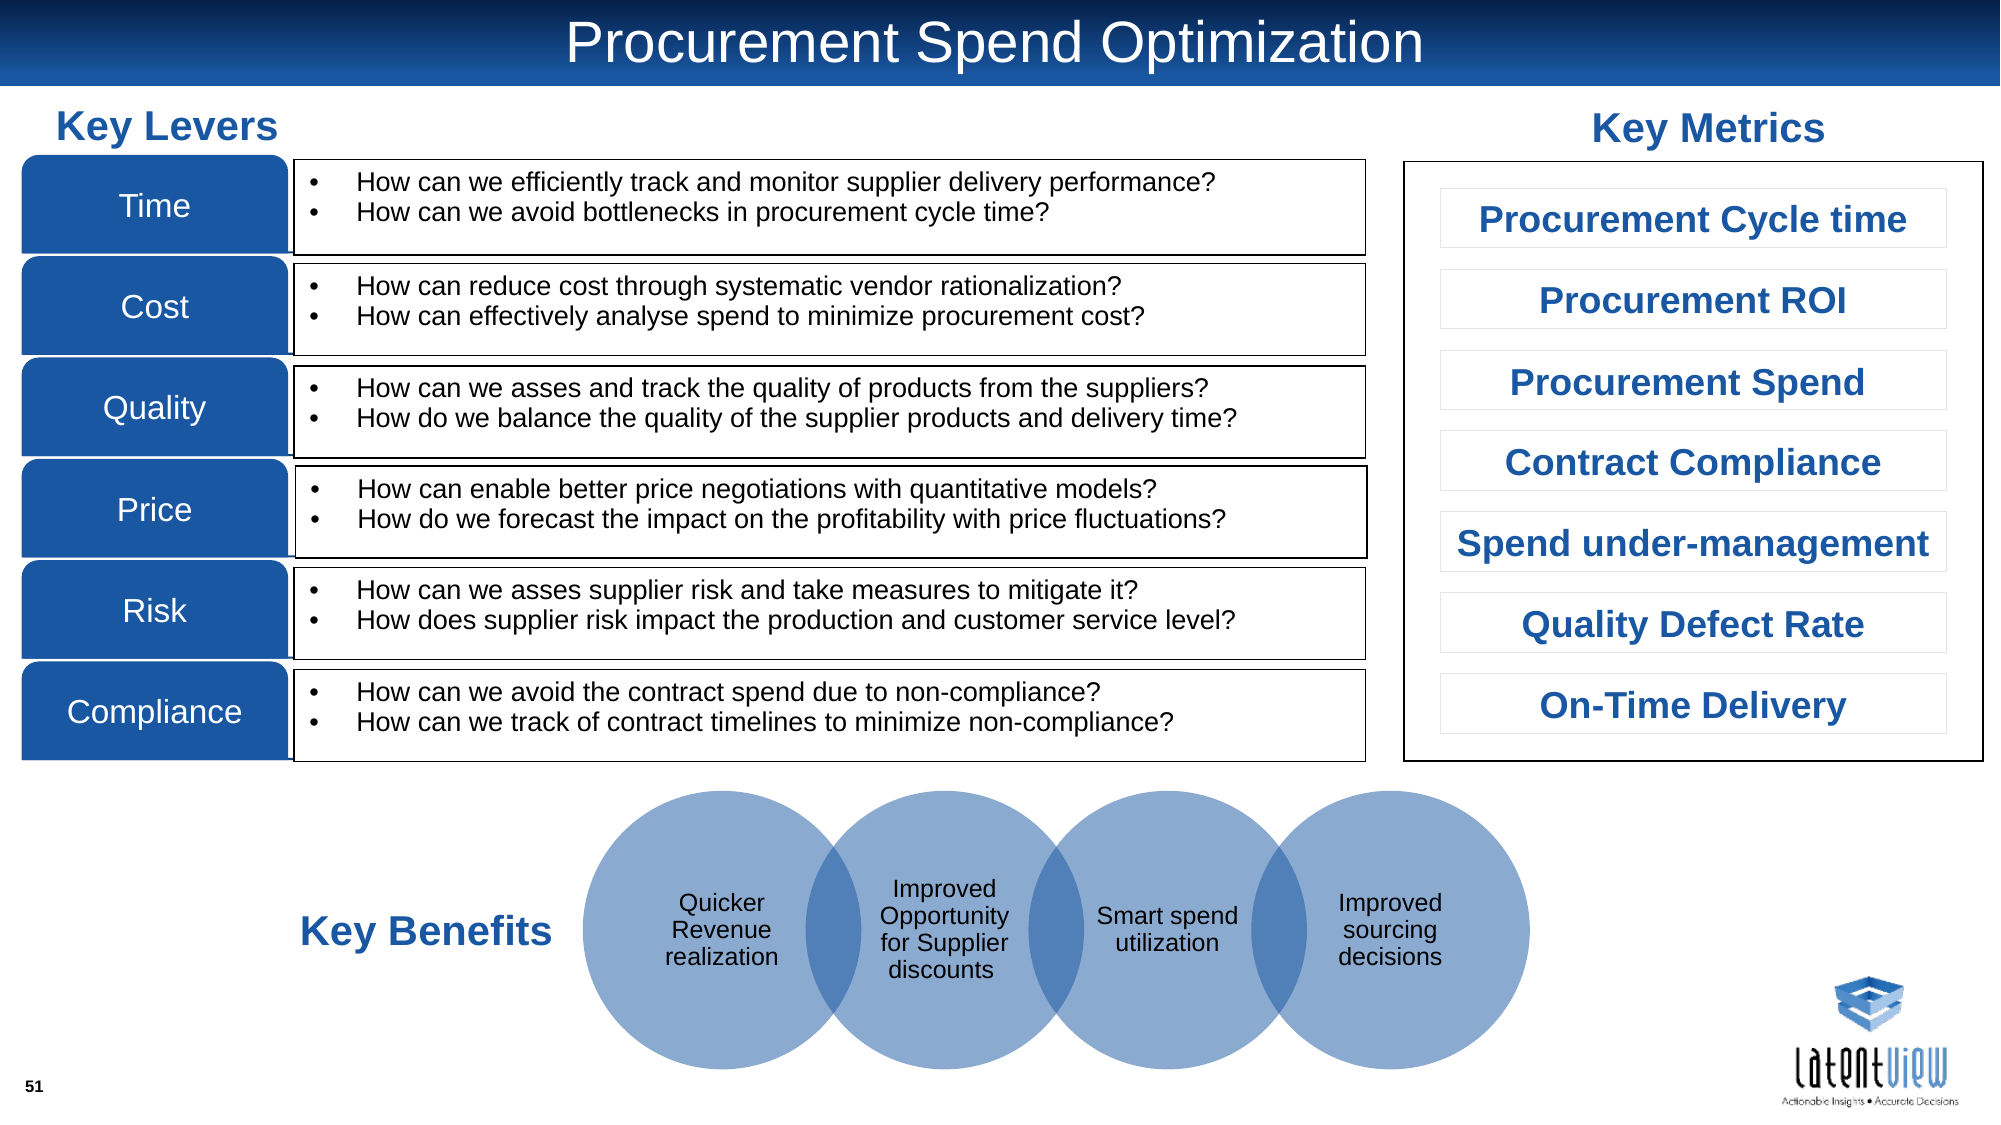

# Procurement Spend Optimization
Key Levers
Key Metrics
Time
Cost
Quality
Price
Risk
Compliance
| How can we efficiently track and monitor supplier delivery performance? How can we avoid bottlenecks in procurement cycle time? |
| --- |
|  |
| --- |
Procurement Cycle time
| How can reduce cost through systematic vendor rationalization? How can effectively analyse spend to minimize procurement cost? |
| --- |
Procurement ROI
Procurement Spend
| How can we asses and track the quality of products from the suppliers? How do we balance the quality of the supplier products and delivery time? |
| --- |
Contract Compliance
| How can enable better price negotiations with quantitative models? How do we forecast the impact on the profitability with price fluctuations? |
| --- |
Spend under-management
| How can we asses supplier risk and take measures to mitigate it? How does supplier risk impact the production and customer service level? |
| --- |
Quality Defect Rate
| How can we avoid the contract spend due to non-compliance? How can we track of contract timelines to minimize non-compliance? |
| --- |
On-Time Delivery
Quicker Revenue realization
Improved Opportunity
for Supplier discounts
Smart spend utilization
Improved sourcing decisions
Key Benefits